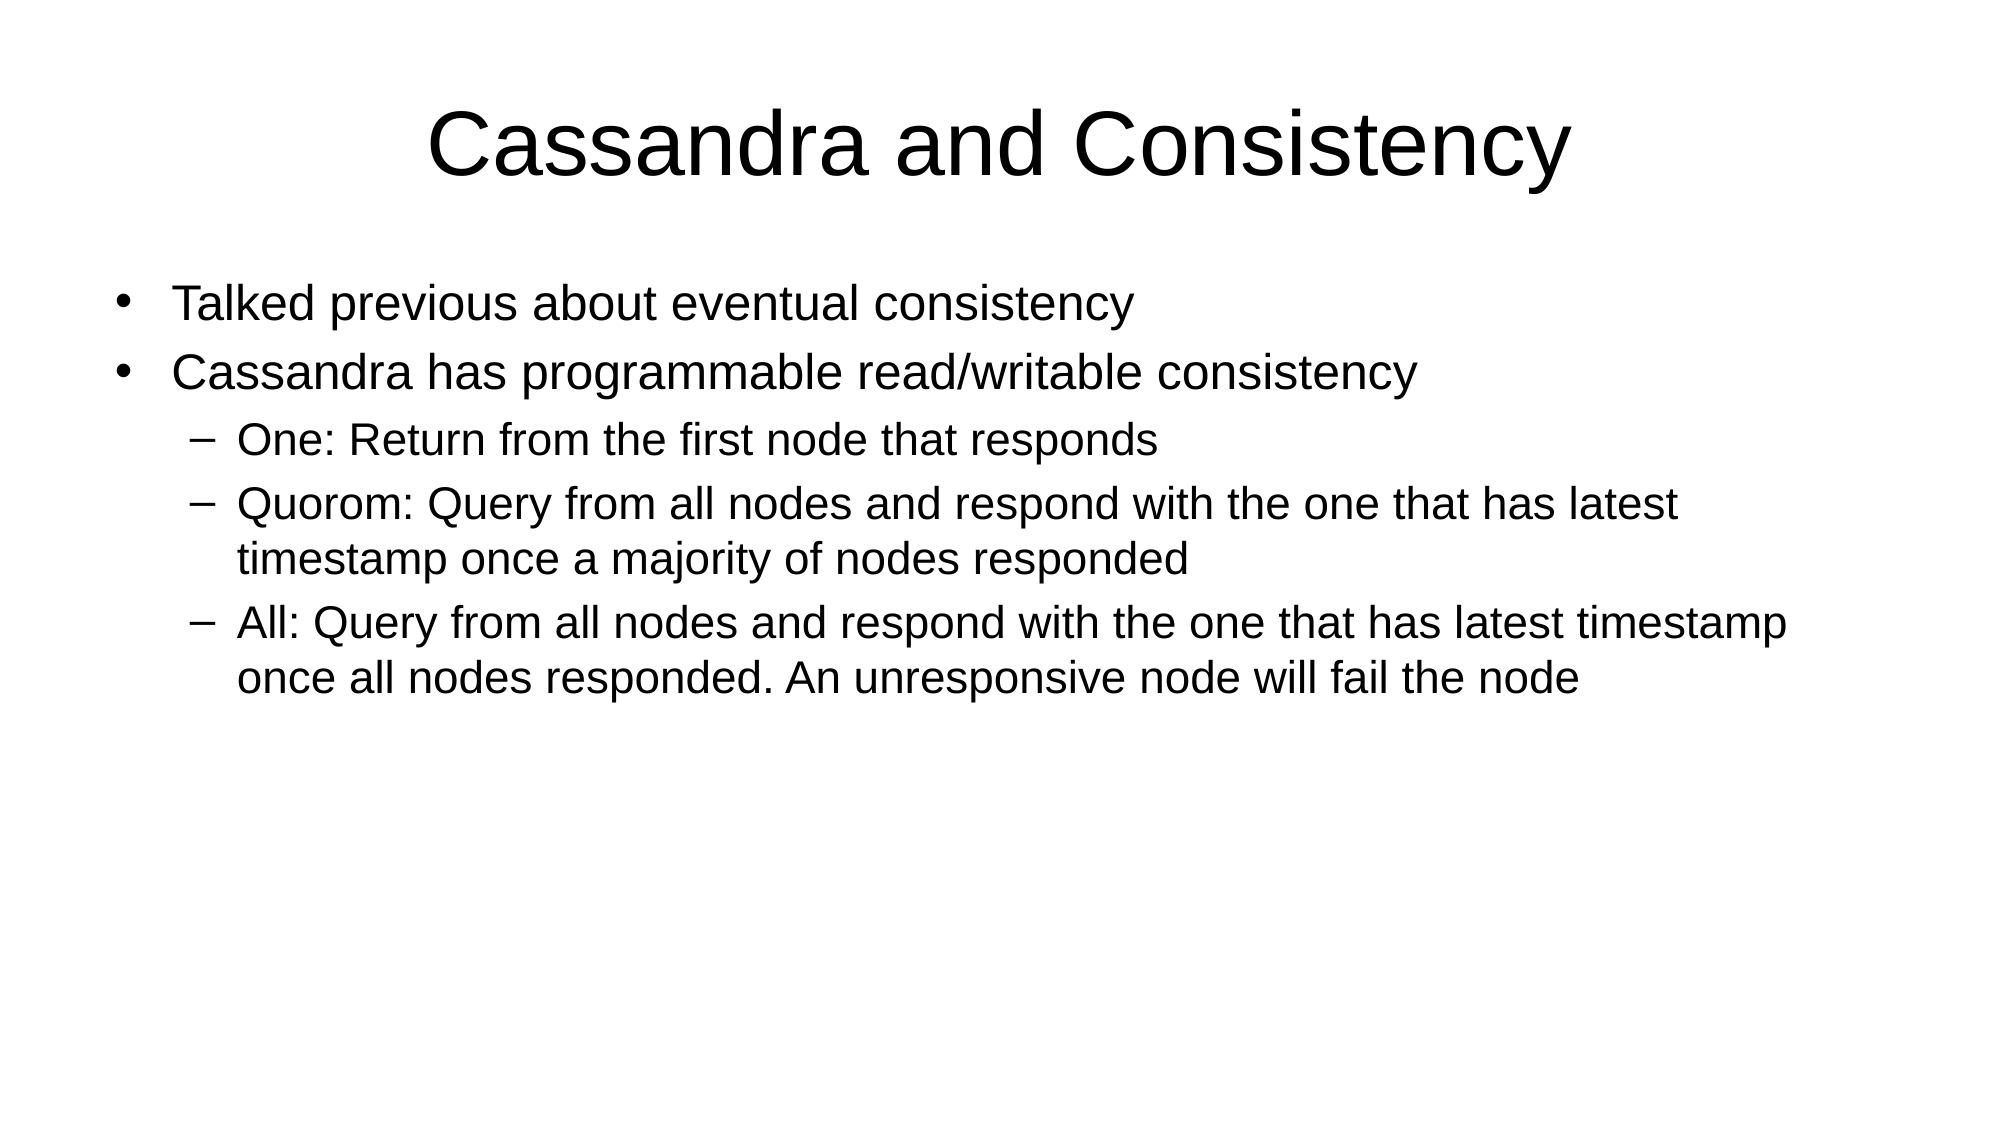

# Cassandra and Consistency
Talked previous about eventual consistency
Cassandra has programmable read/writable consistency
One: Return from the first node that responds
Quorom: Query from all nodes and respond with the one that has latest timestamp once a majority of nodes responded
All: Query from all nodes and respond with the one that has latest timestamp once all nodes responded. An unresponsive node will fail the node